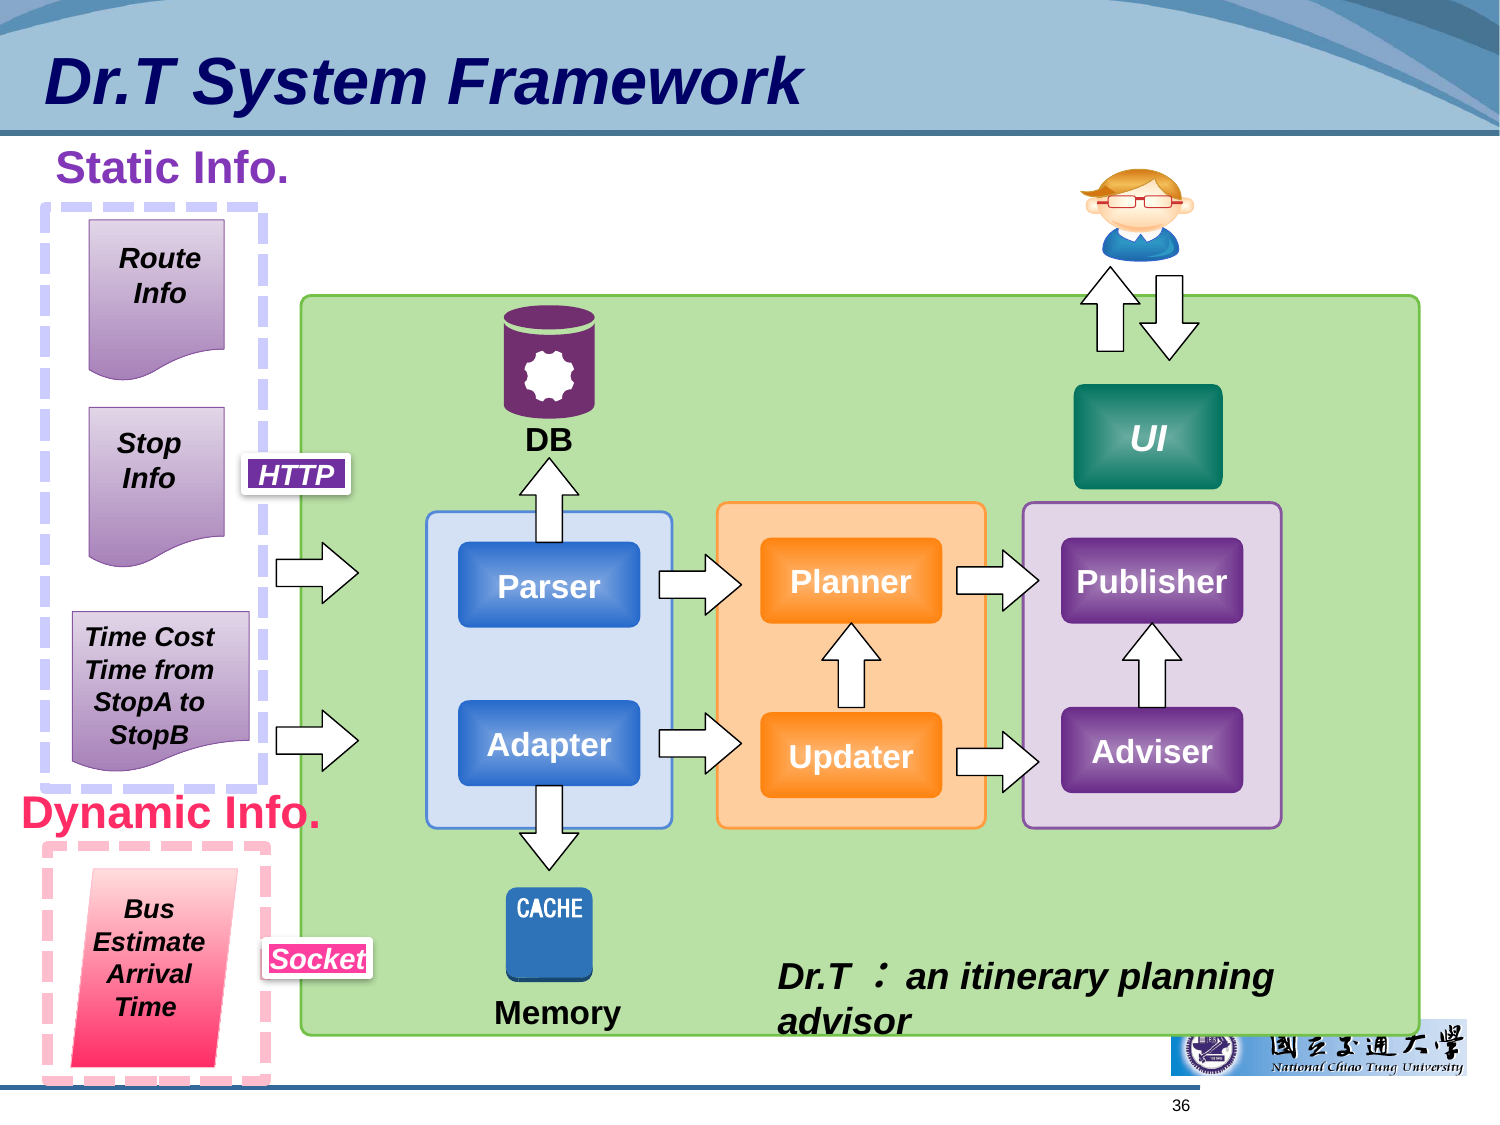

Dr.T System Framework
Static Info.

Route Info

Stop Info

Time Cost
Time from StopA to StopB

DB

Planner
Publisher
Parser

Adapter

Adviser

Updater

Memory
UI
HTTP
Dynamic Info.

Bus Estimate Arrival Time
Socket
Dr.T：an itinerary planning advisor

36